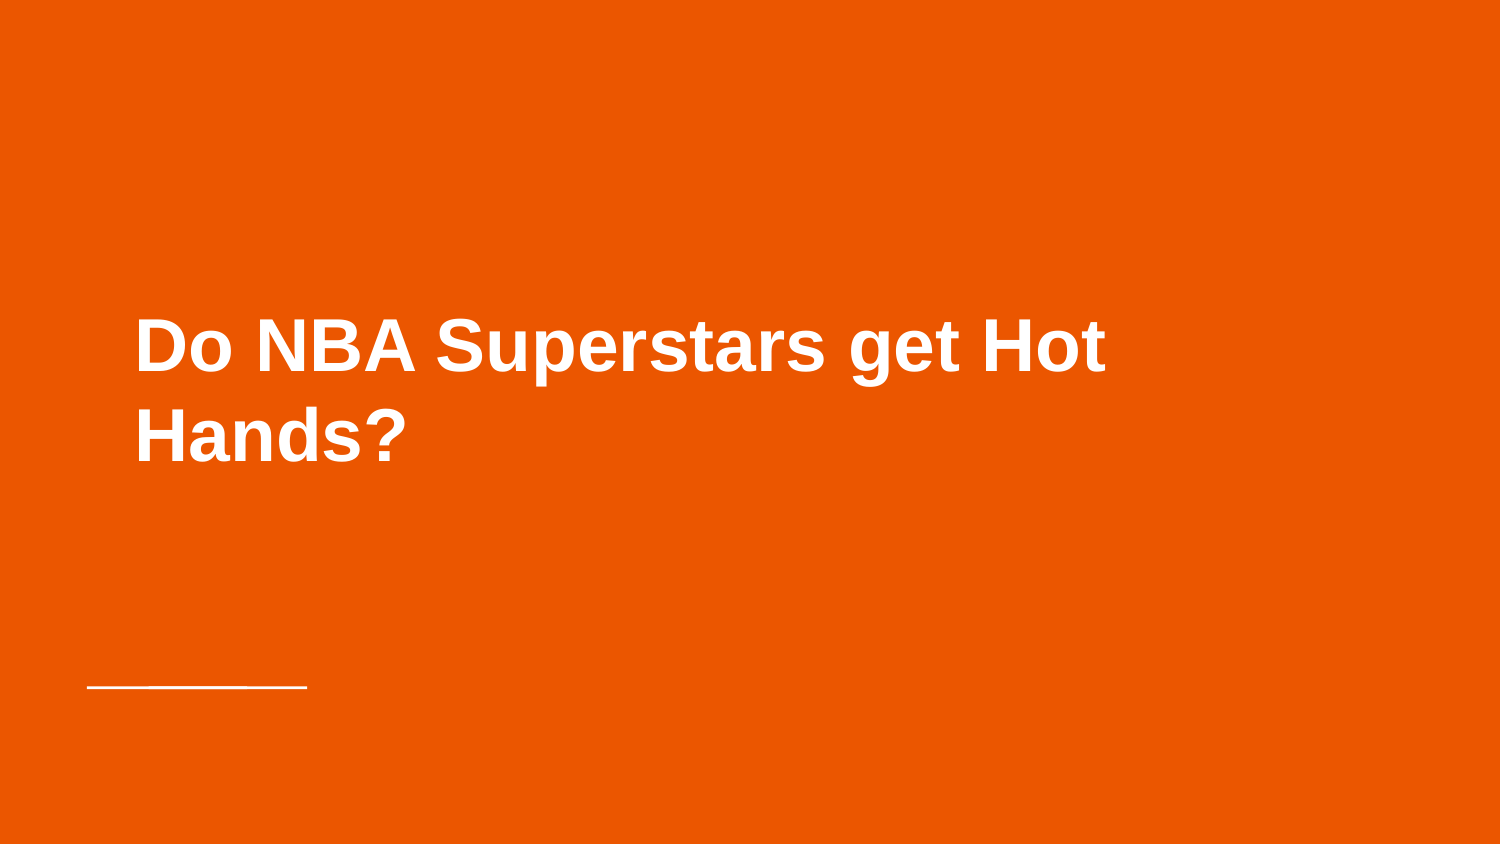

# Do NBA Superstars get Hot Hands?